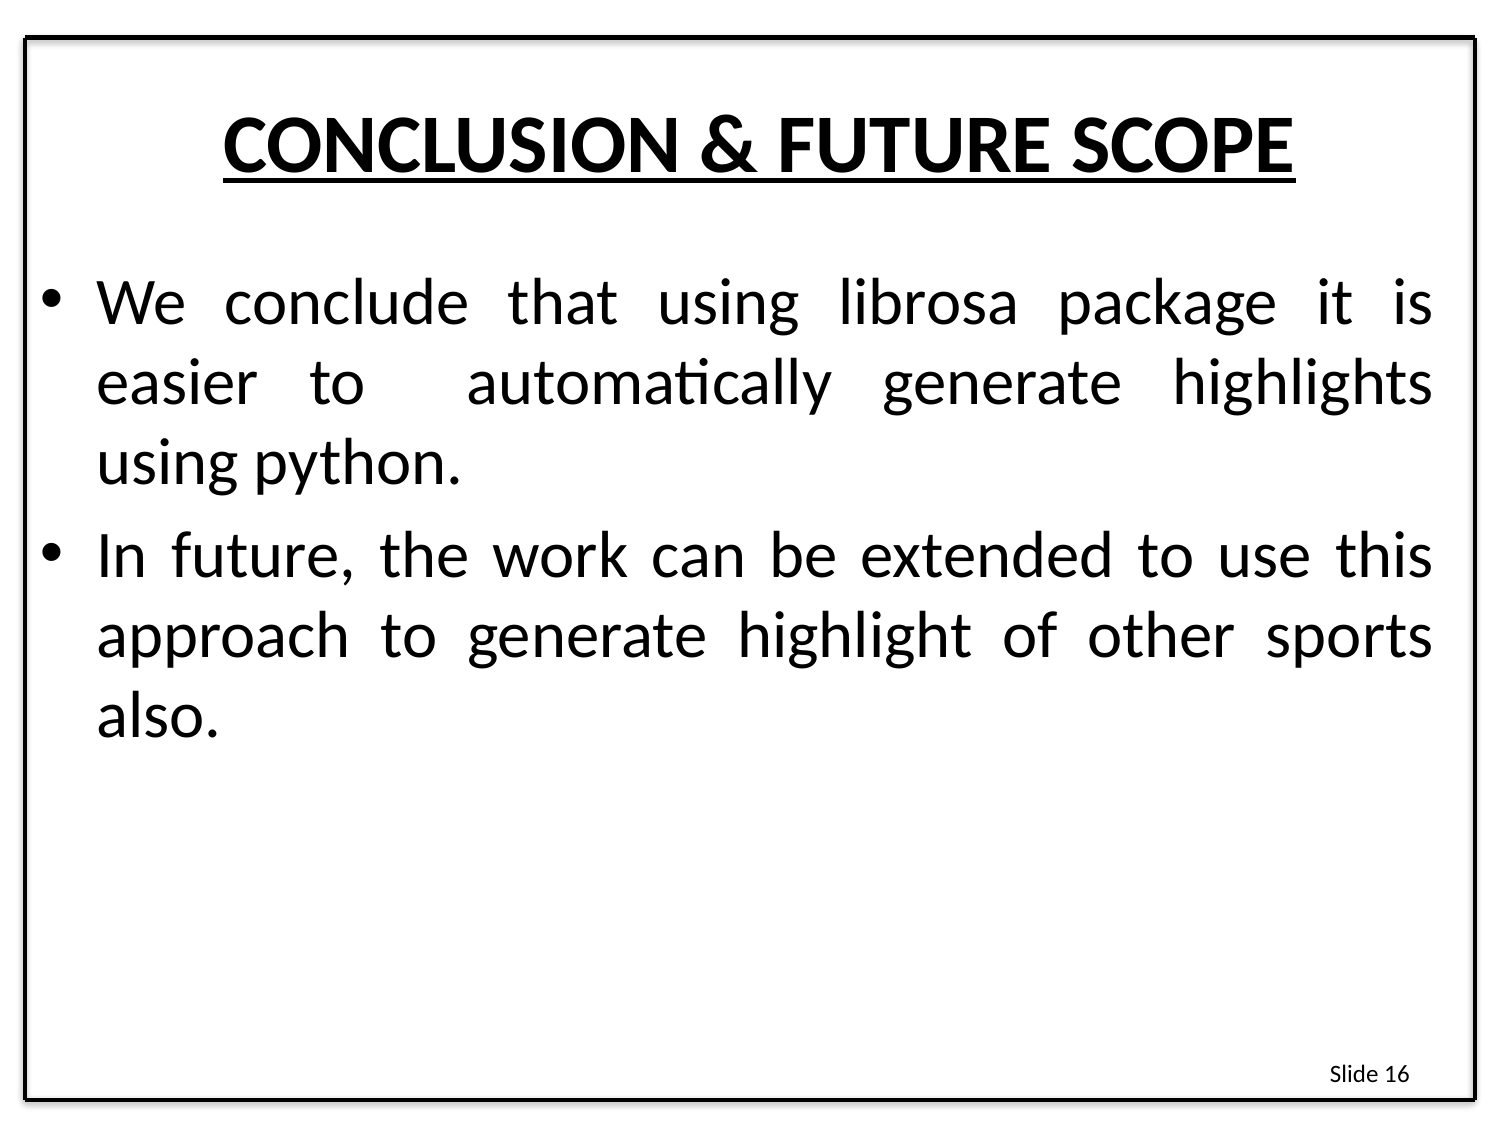

# CONCLUSION & FUTURE SCOPE
We conclude that using librosa package it is easier to 	automatically generate highlights using python.
In future, the work can be extended to use this approach to generate highlight of other sports also.

Slide 16